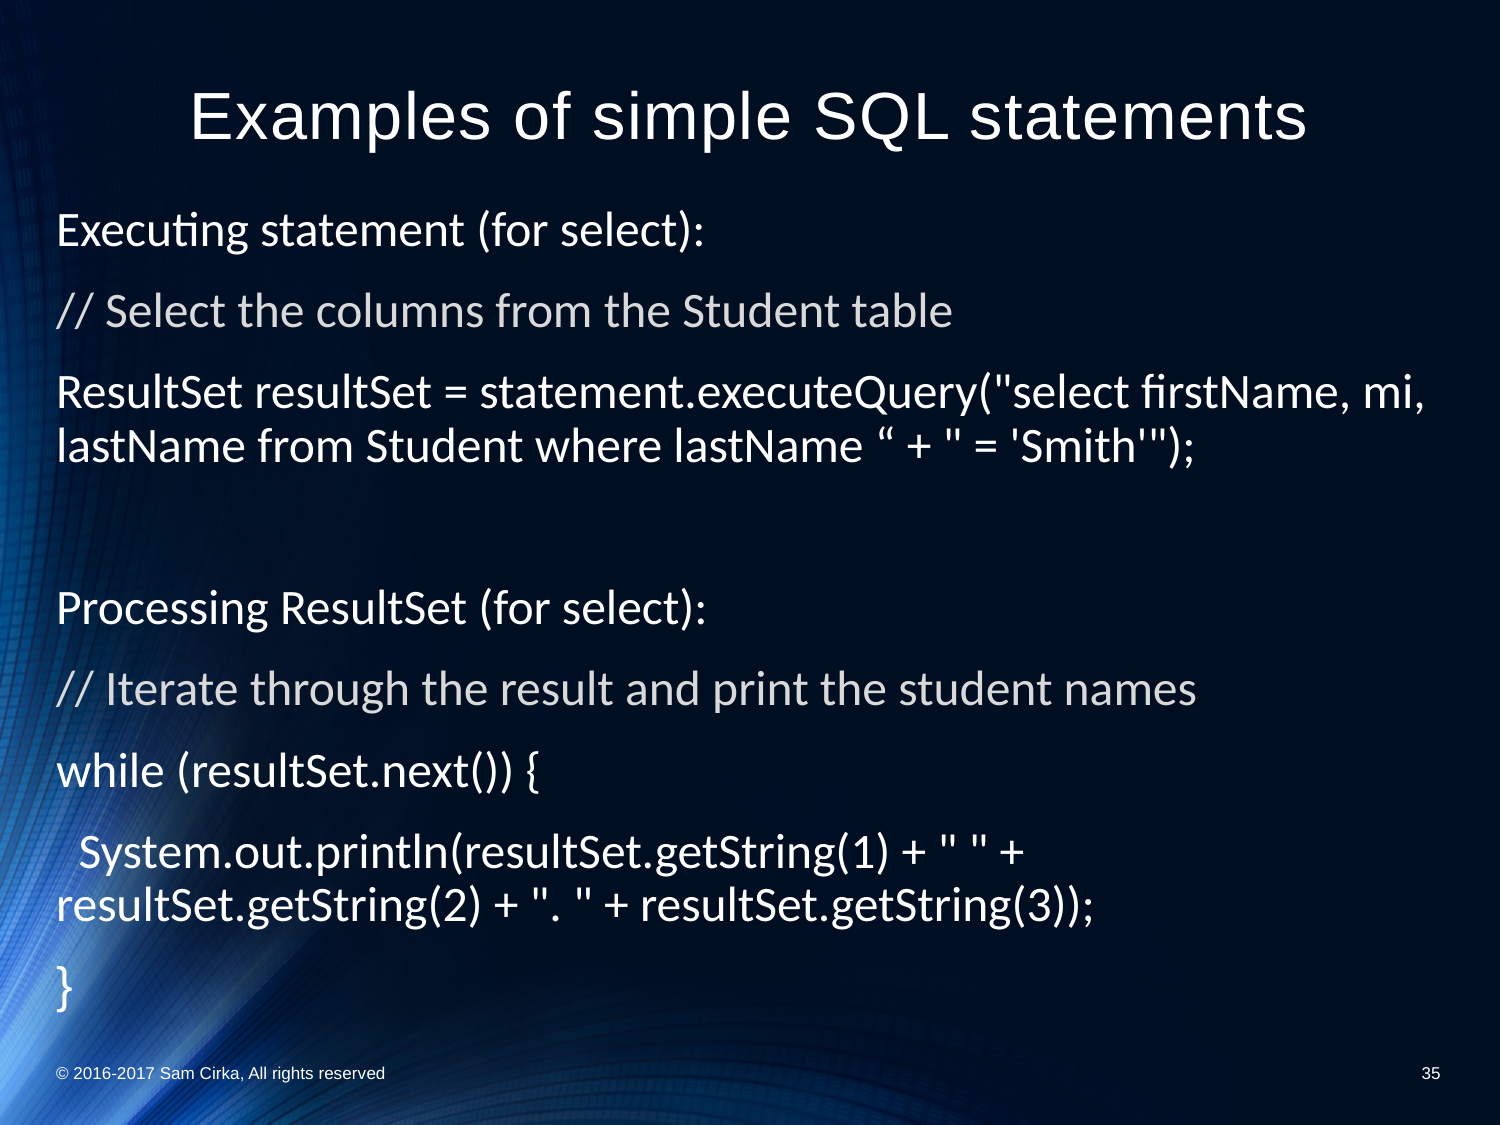

# Examples of simple SQL statements
Executing statement (for select):
// Select the columns from the Student table
ResultSet resultSet = statement.executeQuery("select firstName, mi, lastName from Student where lastName “ + " = 'Smith'");

Processing ResultSet (for select):
// Iterate through the result and print the student names
while (resultSet.next()) {
  System.out.println(resultSet.getString(1) + " " + resultSet.getString(2) + ". " + resultSet.getString(3));
}
© 2016-2017 Sam Cirka, All rights reserved
35